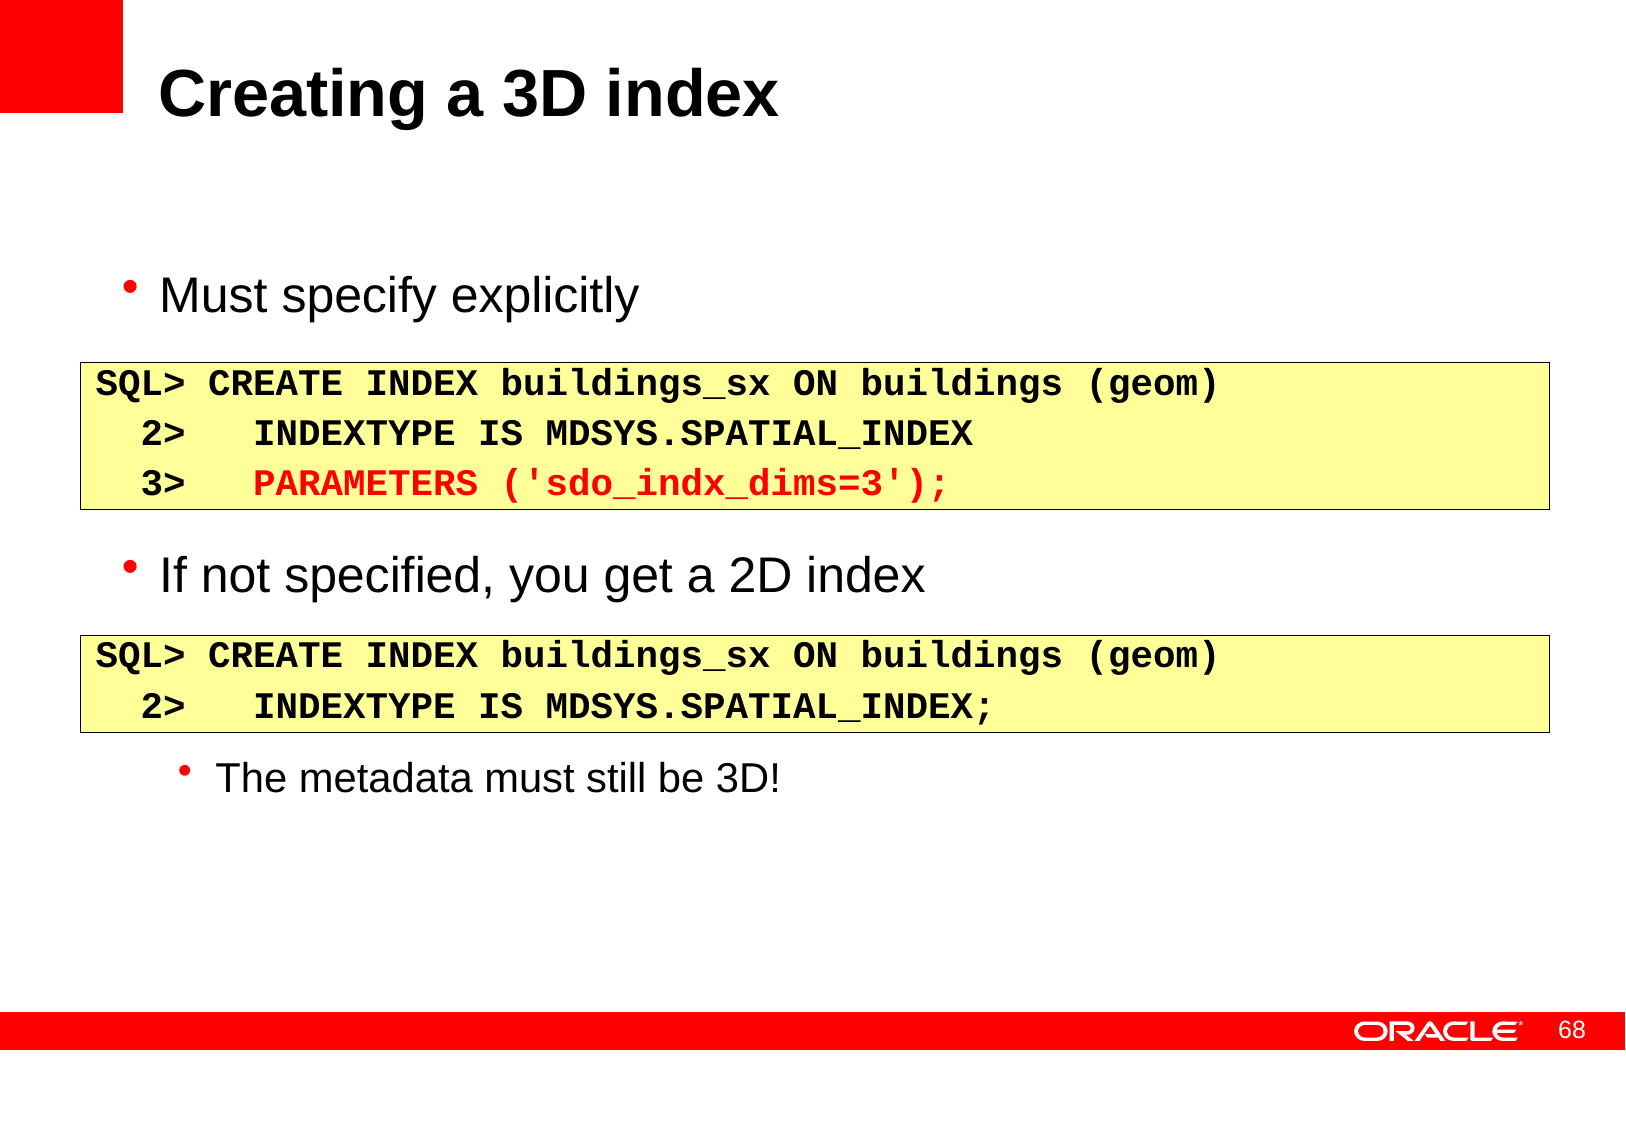

# Creating a 3D index
Must specify explicitly

If not specified, you get a 2D index

The metadata must still be 3D!

SQL> CREATE INDEX buildings_sx ON buildings (geom)
  2>   INDEXTYPE IS MDSYS.SPATIAL_INDEX
  3>   PARAMETERS ('sdo_indx_dims=3');
SQL> CREATE INDEX buildings_sx ON buildings (geom)
  2>   INDEXTYPE IS MDSYS.SPATIAL_INDEX;